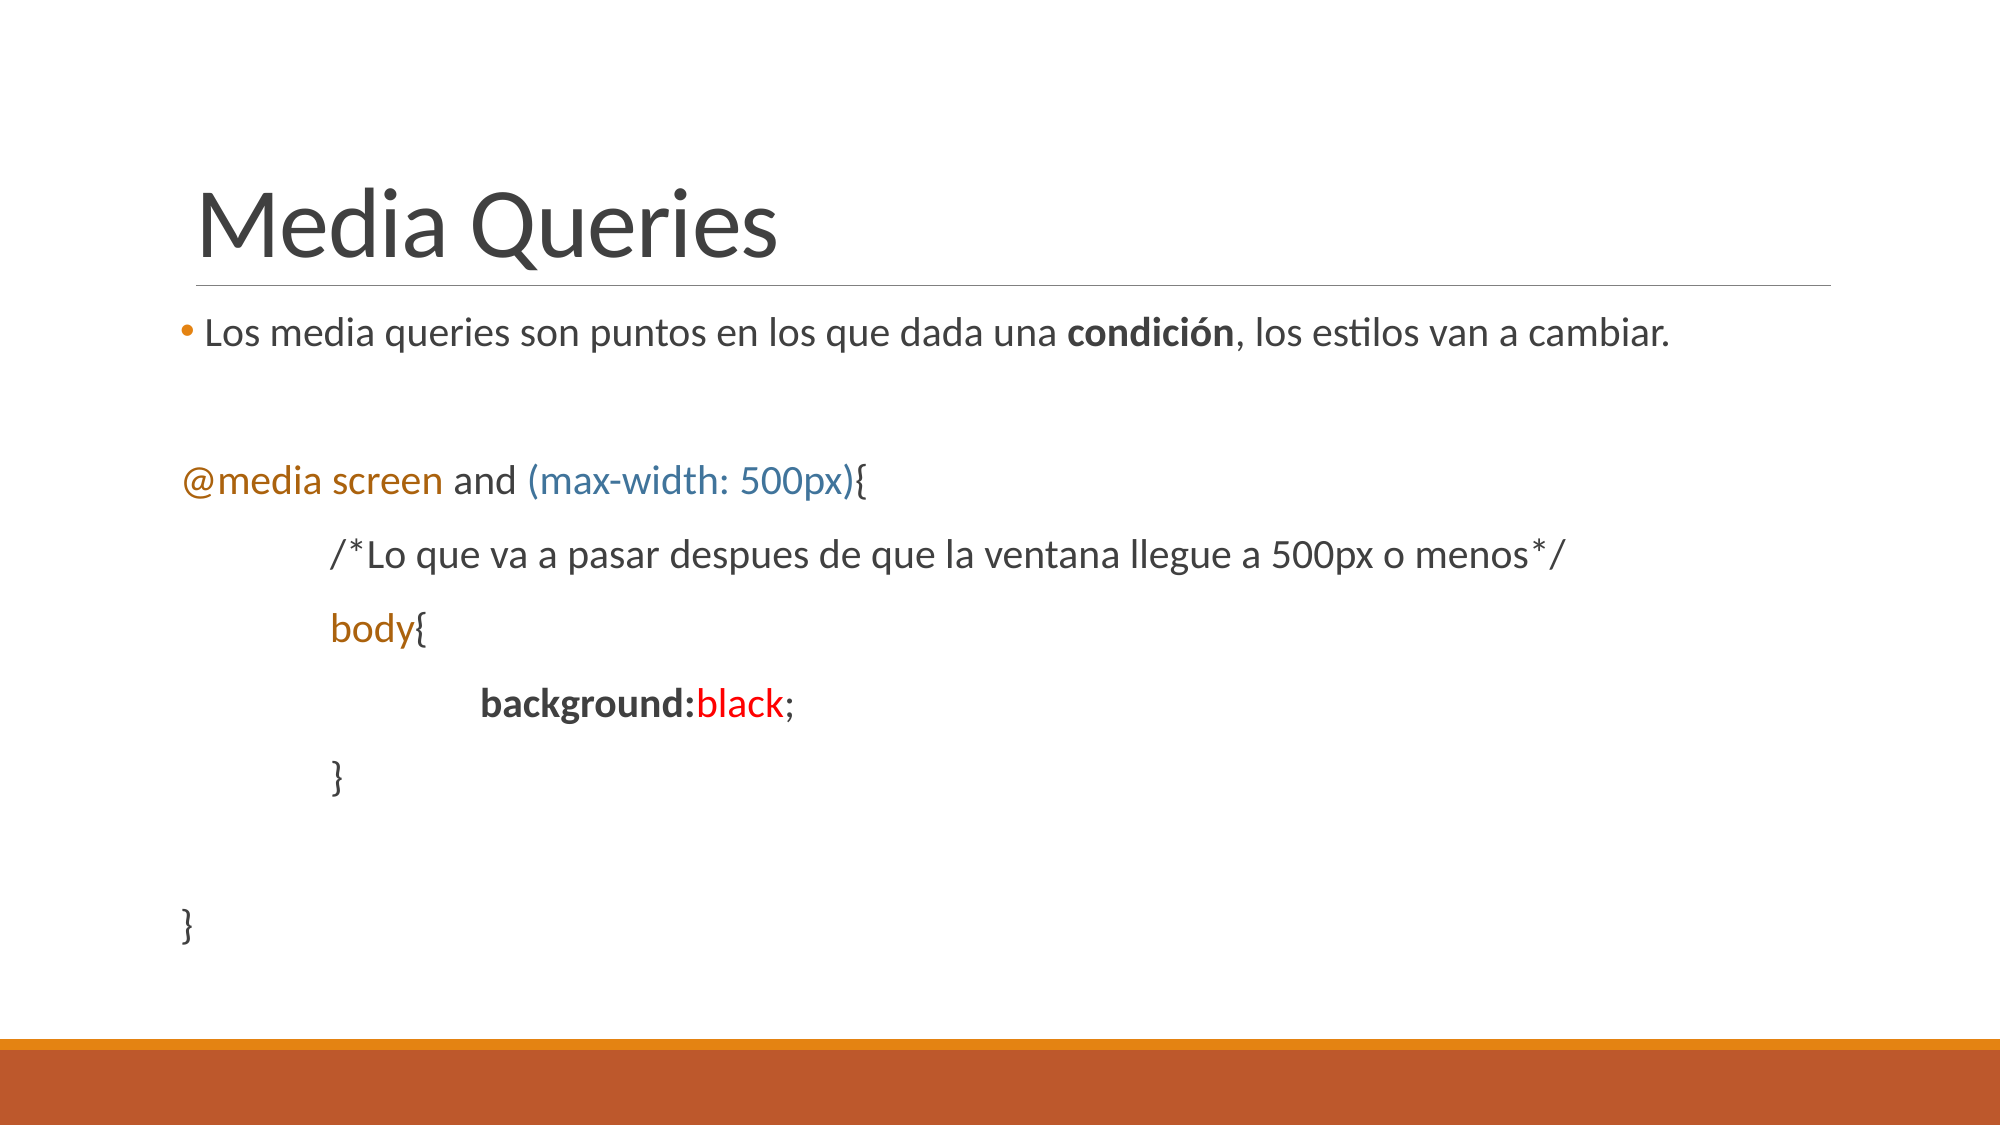

# Media Queries
 Los media queries son puntos en los que dada una condición, los estilos van a cambiar.

@media screen and (max-width: 500px){
	/*Lo que va a pasar despues de que la ventana llegue a 500px o menos*/
	body{
		background:black;
	}

}